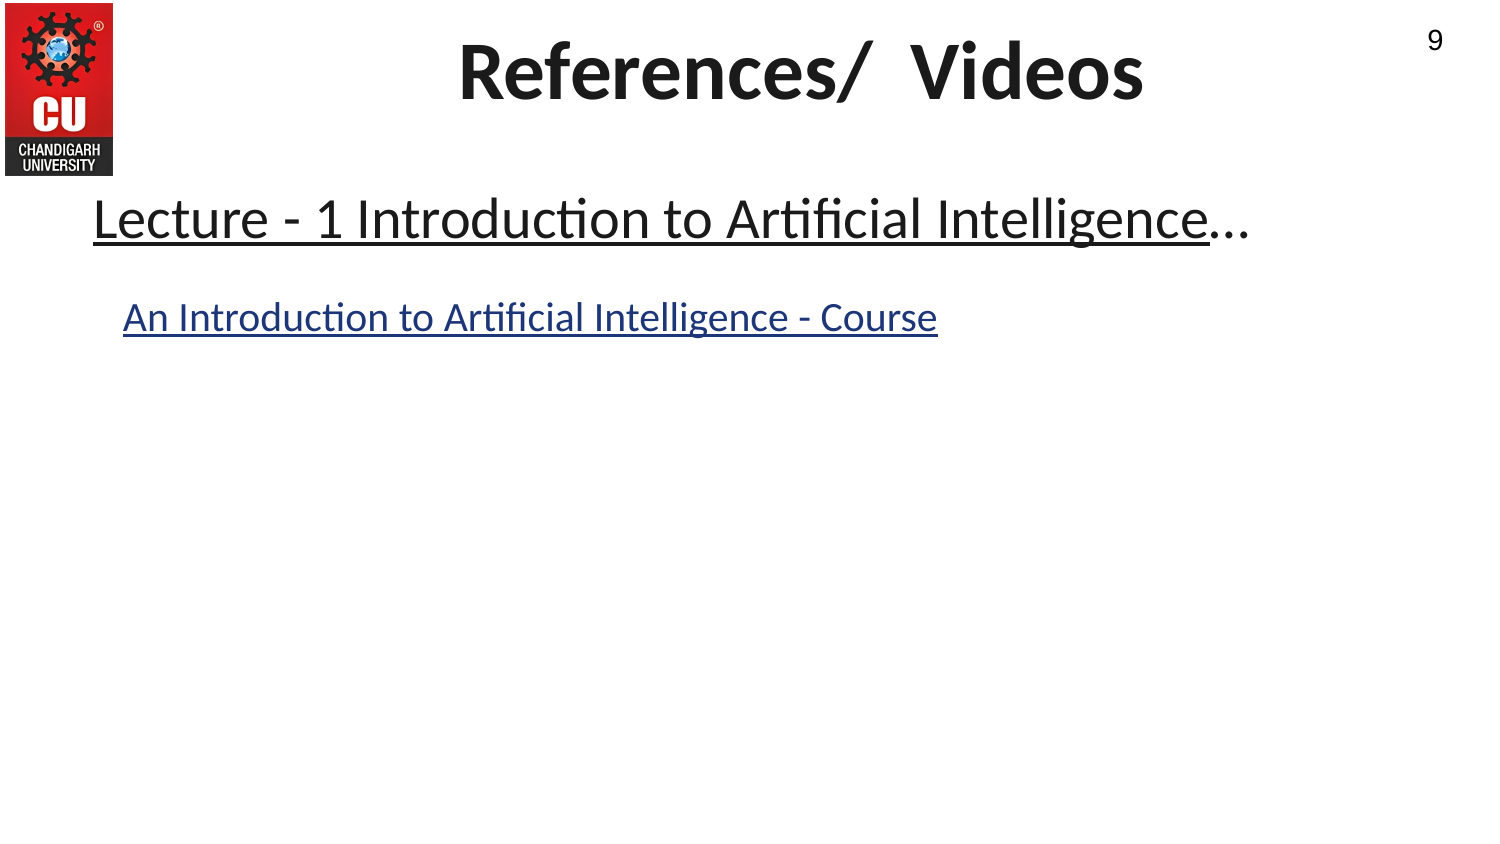

9

References/  Videos
Lecture - 1 Introduction to Artificial Intelligence…

An Introduction to Artificial Intelligence - Course